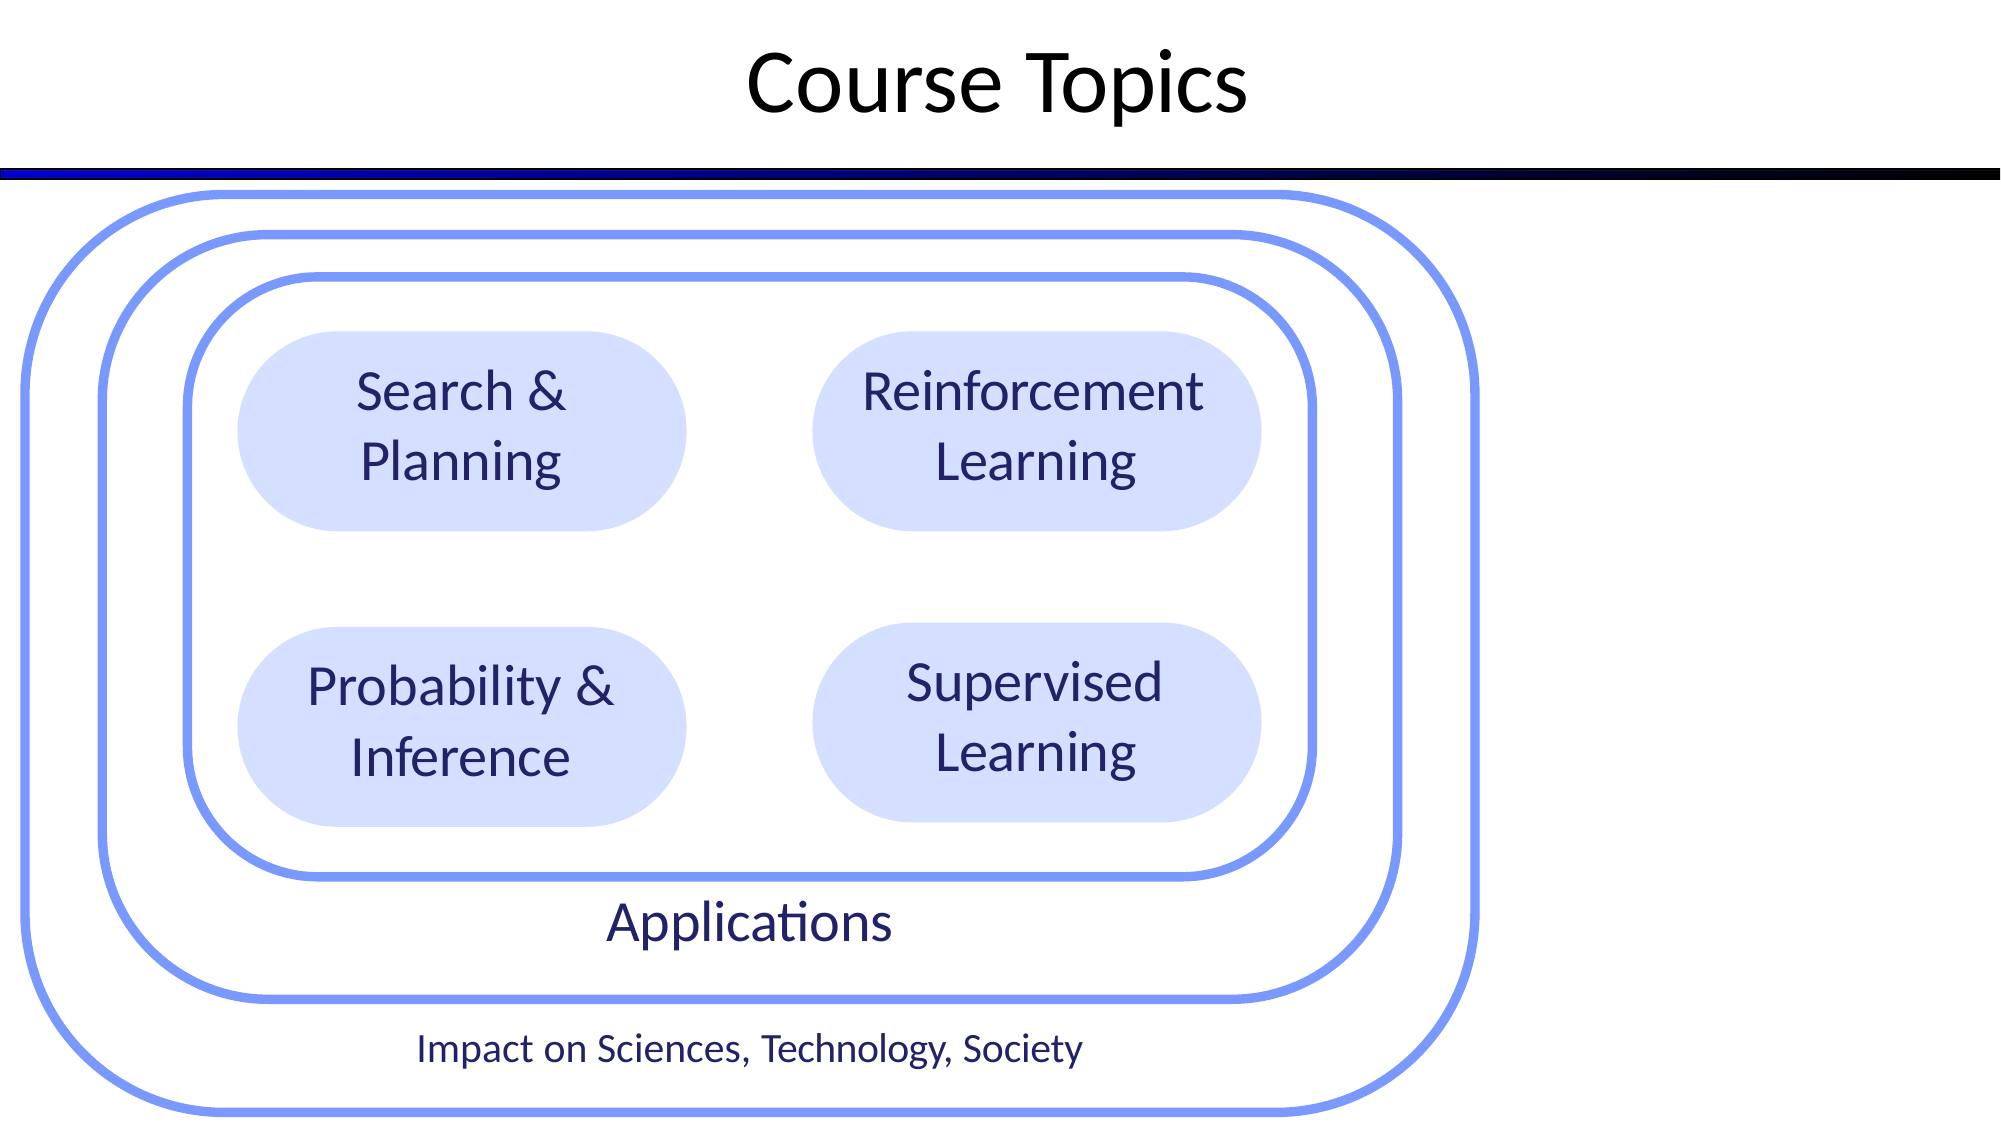

# Course Topics

Search & Planning
Reinforcement Learning

Supervised Learning
Probability & Inference
Applications
Impact on Sciences, Technology, Society